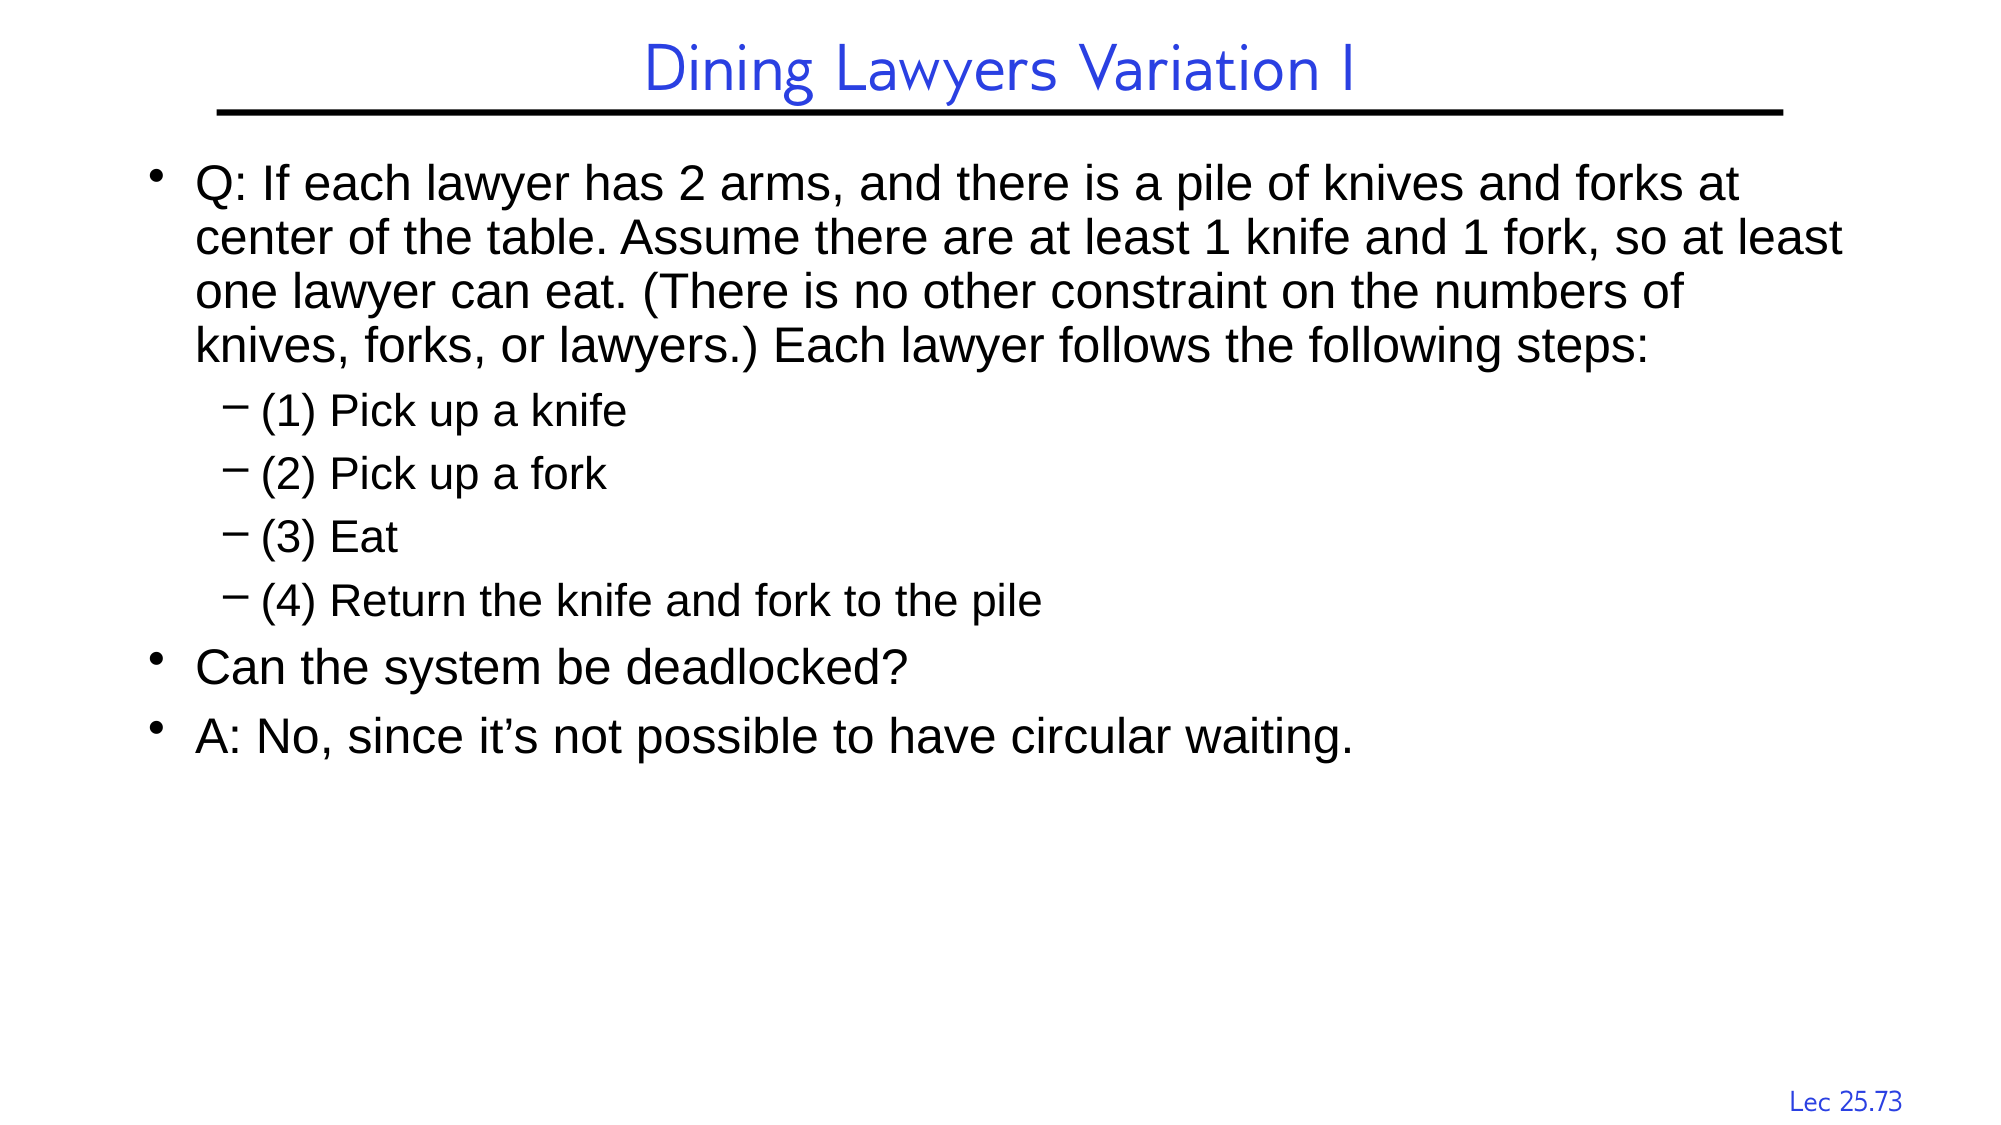

# Dining Lawyers Variation I
Q: If each lawyer has 2 arms, and there is a pile of knives and forks at center of the table. Assume there are at least 1 knife and 1 fork, so at least one lawyer can eat. (There is no other constraint on the numbers of knives, forks, or lawyers.) Each lawyer follows the following steps:
(1) Pick up a knife
(2) Pick up a fork
(3) Eat
(4) Return the knife and fork to the pile
Can the system be deadlocked?
A: No, since it’s not possible to have circular waiting.